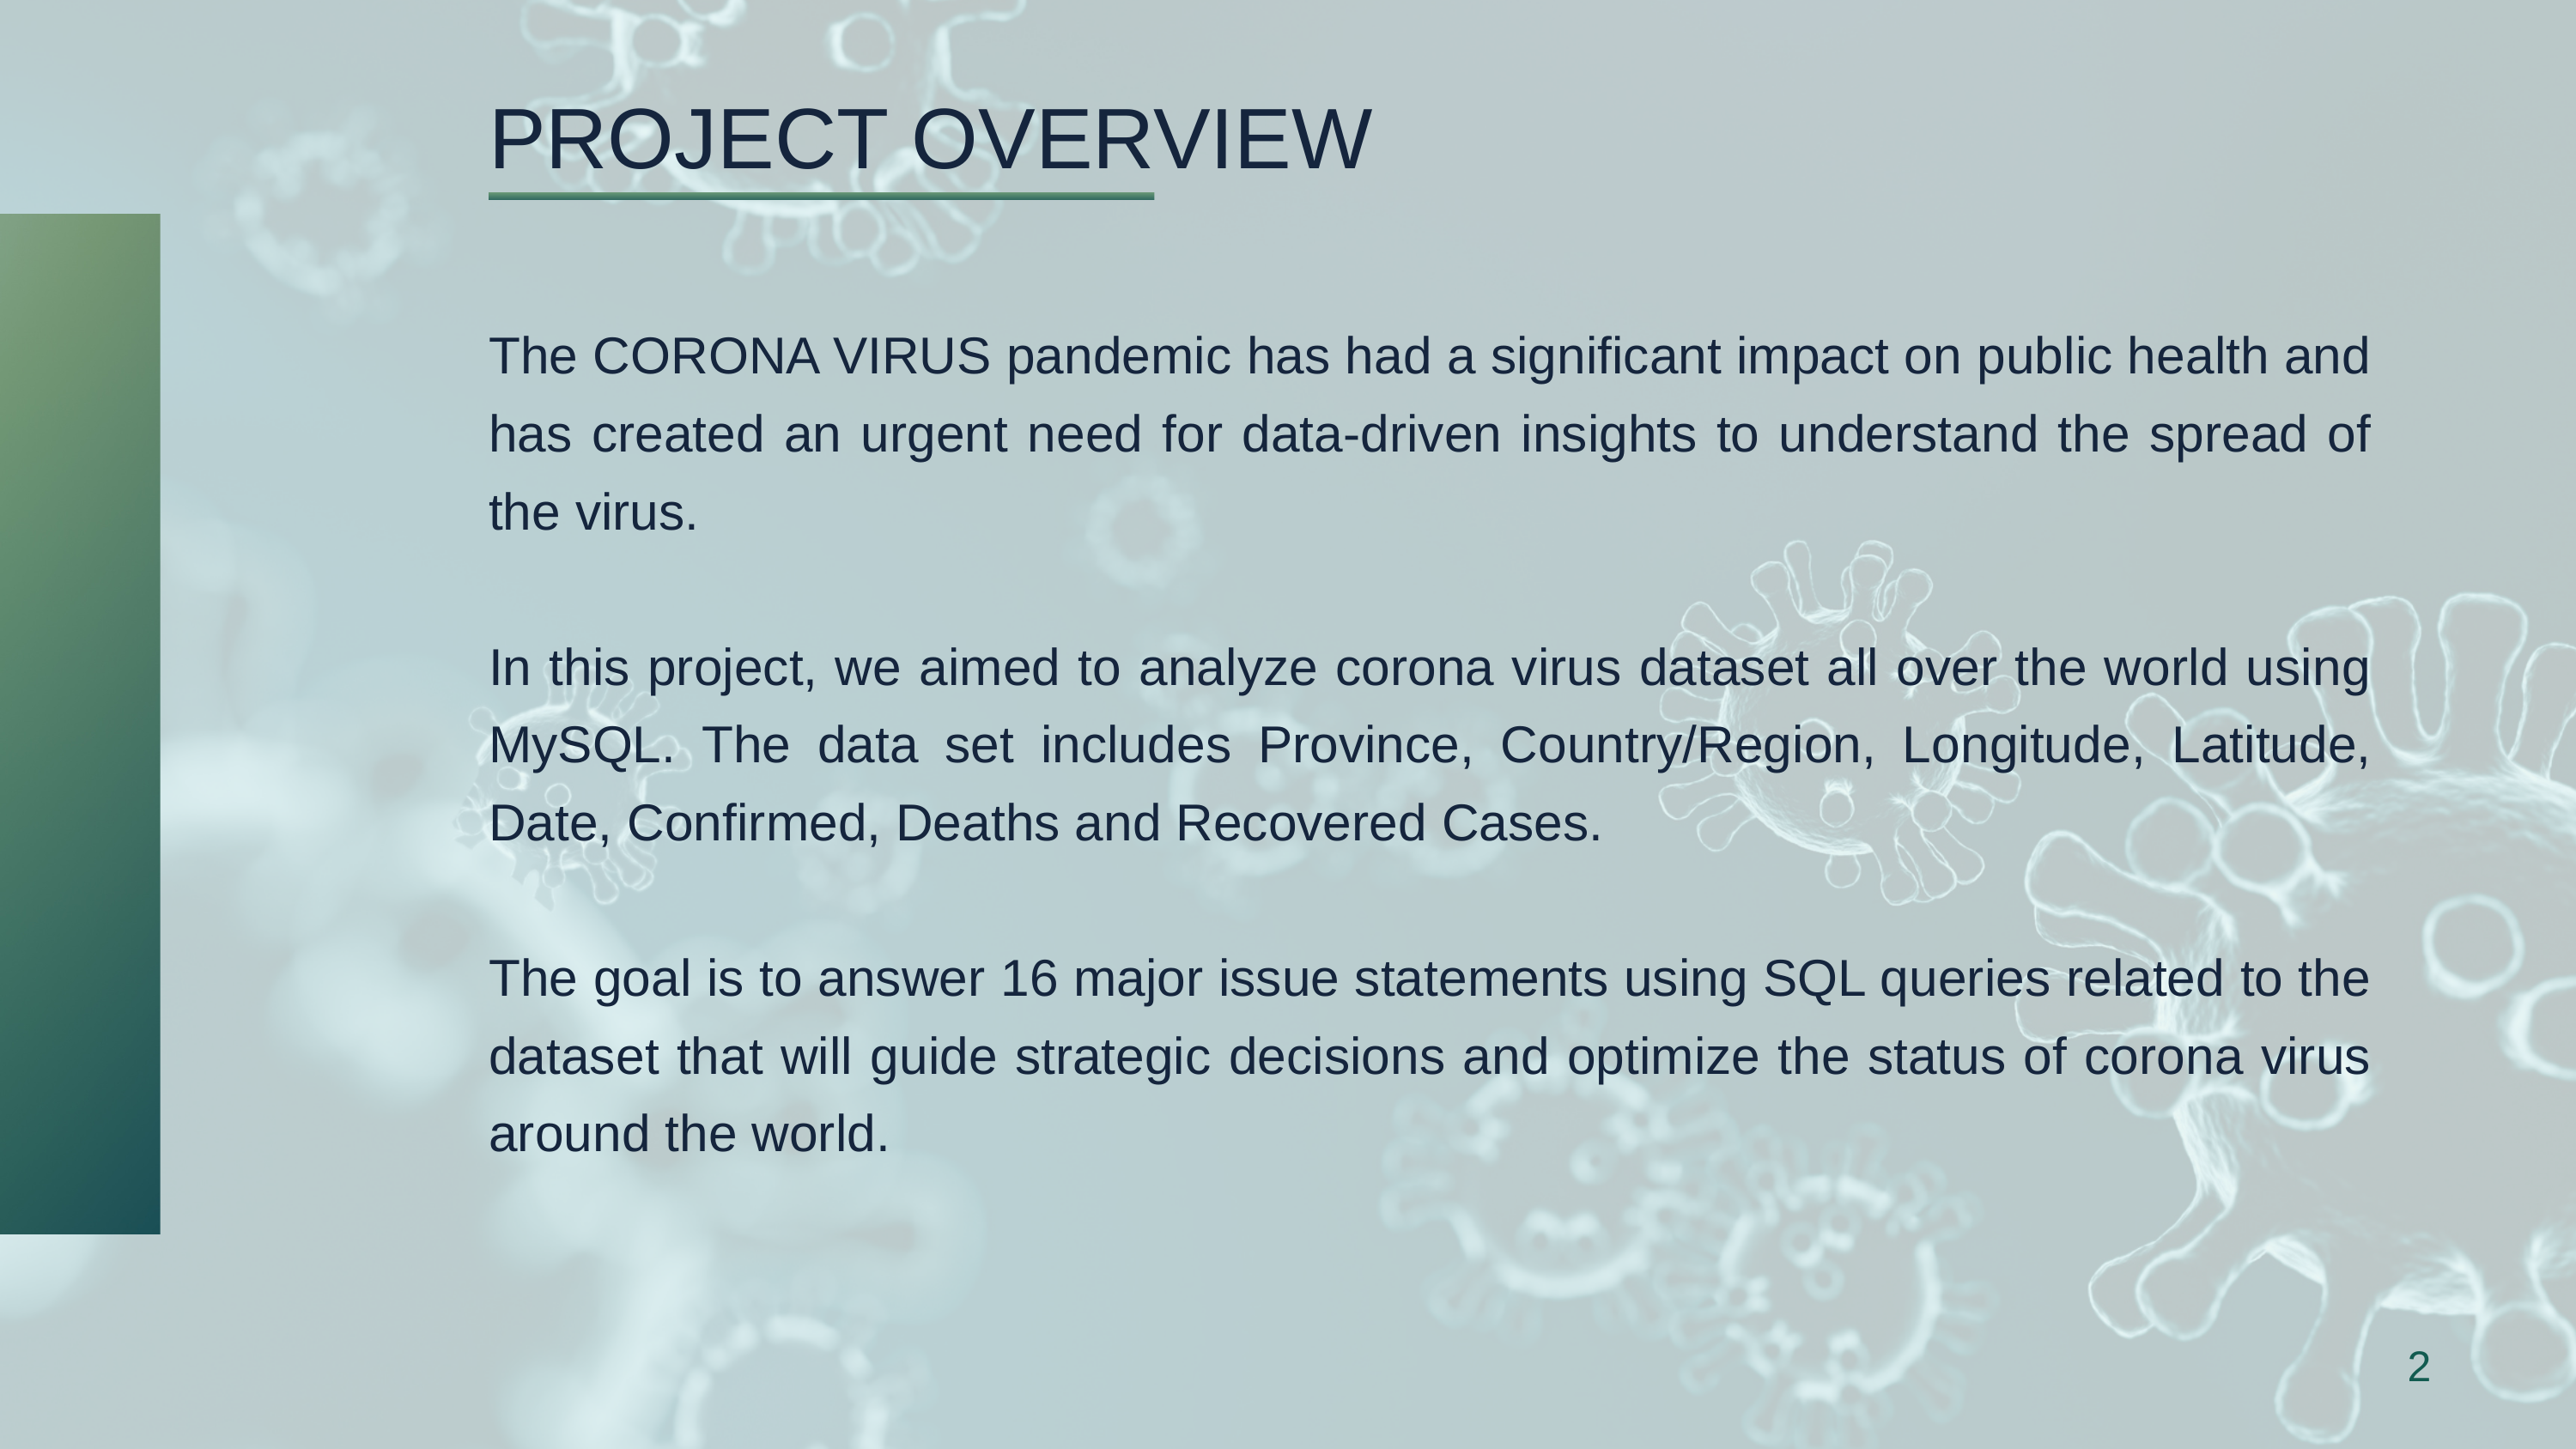

PROJECT OVERVIEW

The CORONA VIRUS pandemic has had a significant impact on public health and has created an urgent need for data-driven insights to understand the spread of the virus.

In this project, we aimed to analyze corona virus dataset all over the world using MySQL. The data set includes Province, Country/Region, Longitude, Latitude, Date, Confirmed, Deaths and Recovered Cases.

The goal is to answer 16 major issue statements using SQL queries related to the dataset that will guide strategic decisions and optimize the status of corona virus around the world.

2